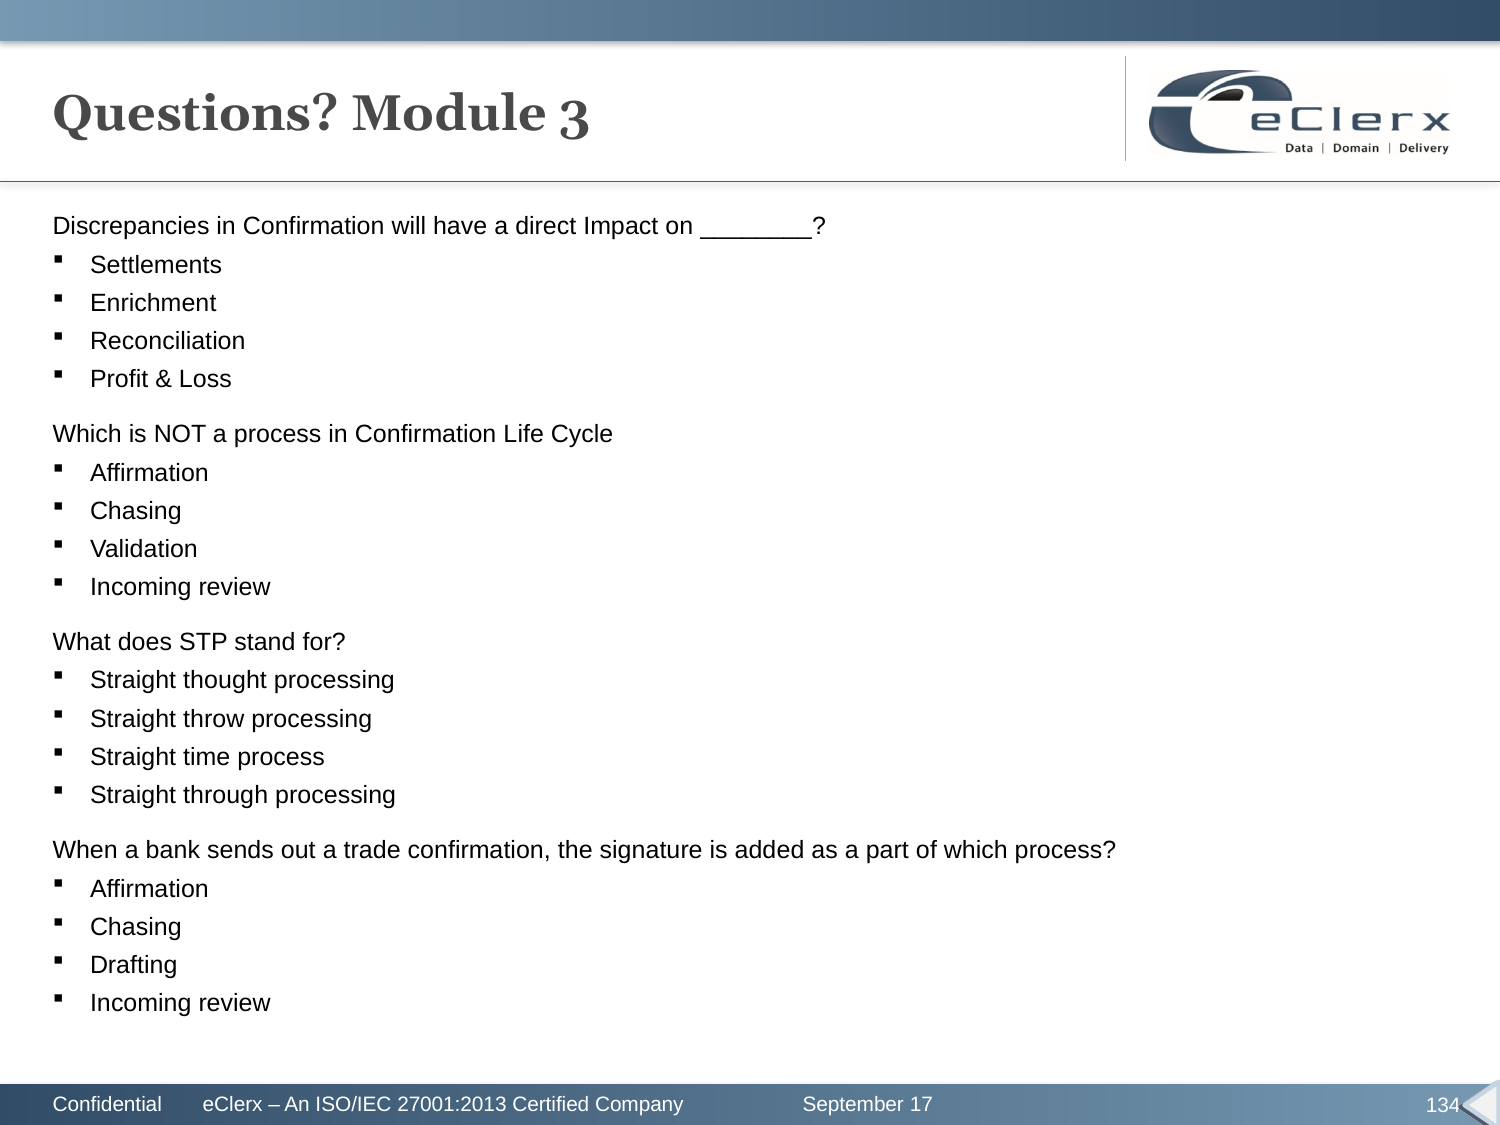

# Questions? Module 3
Discrepancies in Confirmation will have a direct Impact on ________?
Settlements
Enrichment
Reconciliation
Profit & Loss
Which is NOT a process in Confirmation Life Cycle
Affirmation
Chasing
Validation
Incoming review
What does STP stand for?
Straight thought processing
Straight throw processing
Straight time process
Straight through processing
When a bank sends out a trade confirmation, the signature is added as a part of which process?
Affirmation
Chasing
Drafting
Incoming review